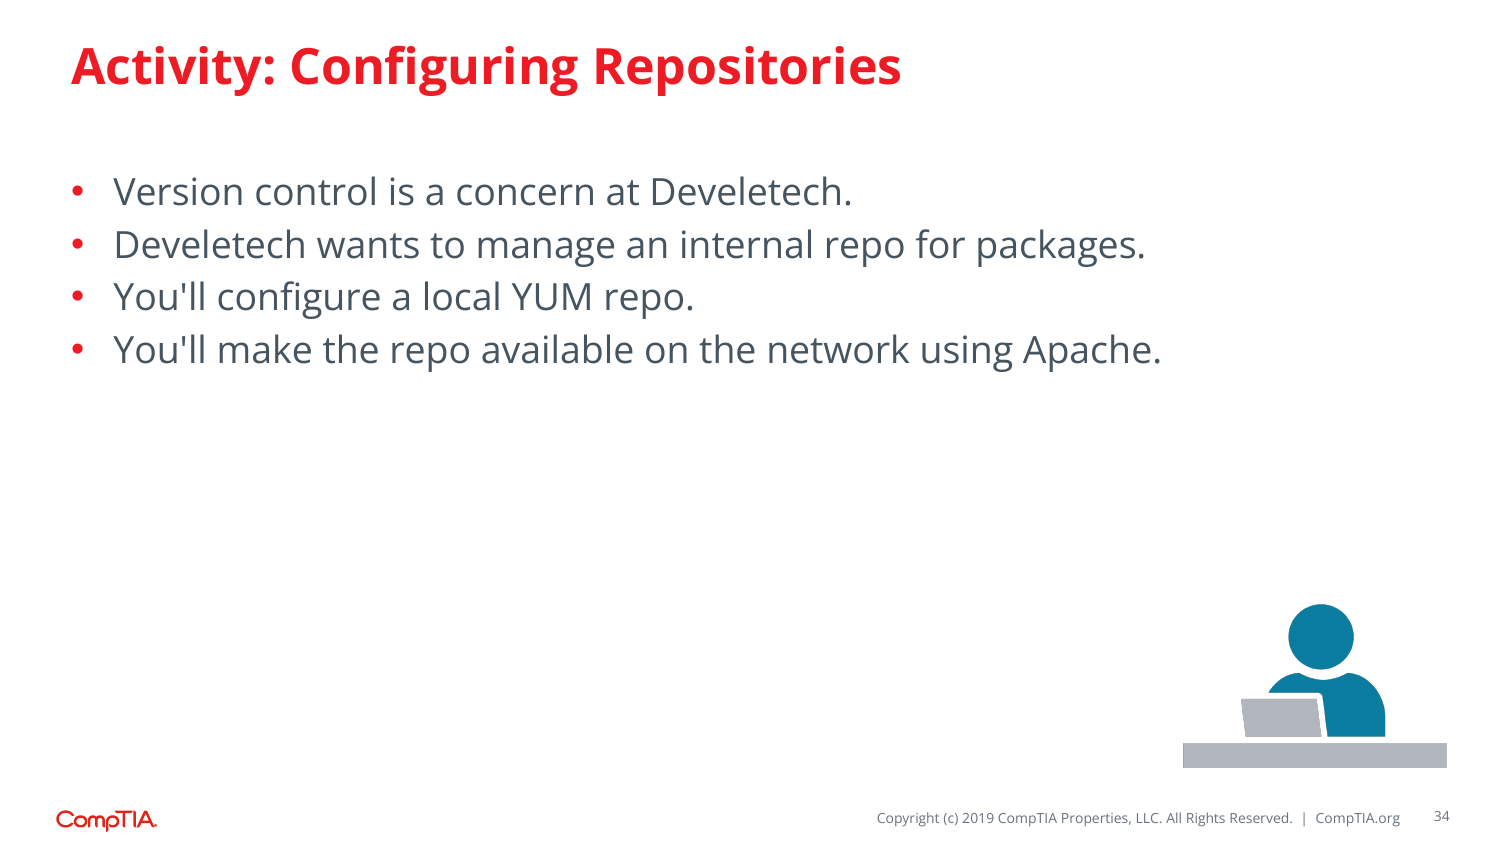

# Activity: Configuring Repositories
Version control is a concern at Develetech.
Develetech wants to manage an internal repo for packages.
You'll configure a local YUM repo.
You'll make the repo available on the network using Apache.
34